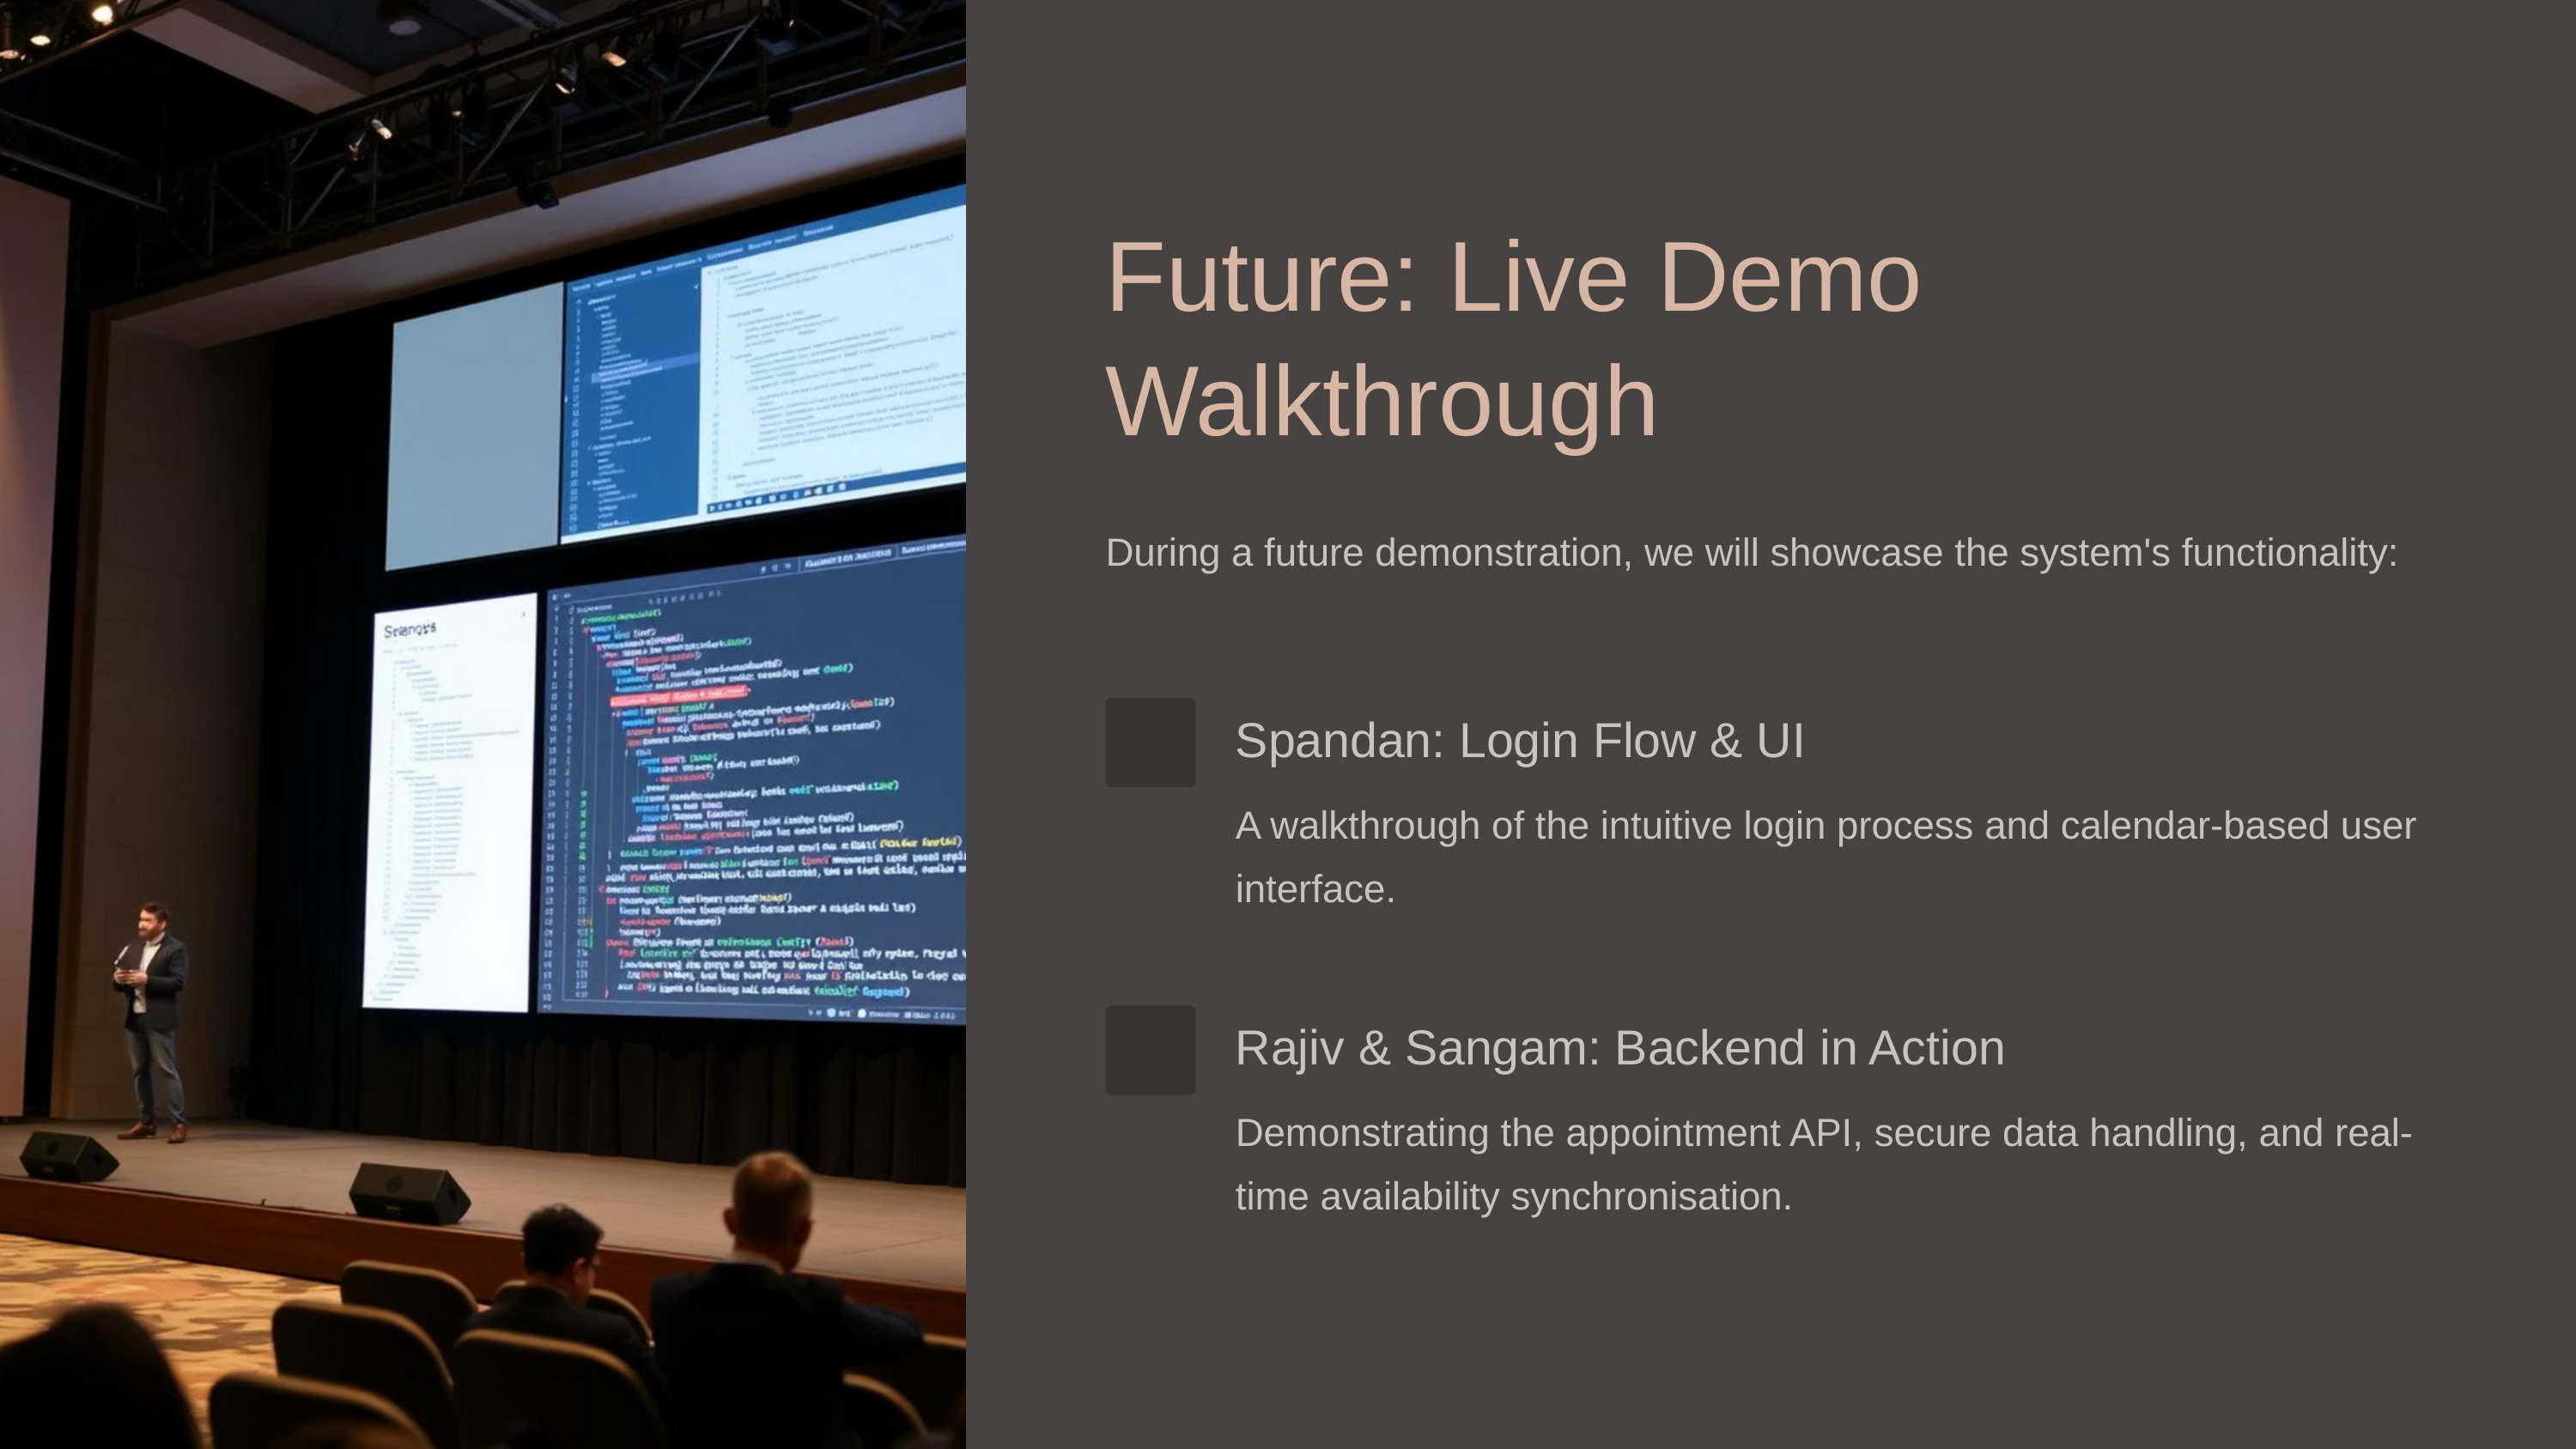

Future: Live Demo Walkthrough
During a future demonstration, we will showcase the system's functionality:

Spandan: Login Flow & UI
A walkthrough of the intuitive login process and calendar-based user interface.

Rajiv & Sangam: Backend in Action
Demonstrating the appointment API, secure data handling, and real-time availability synchronisation.